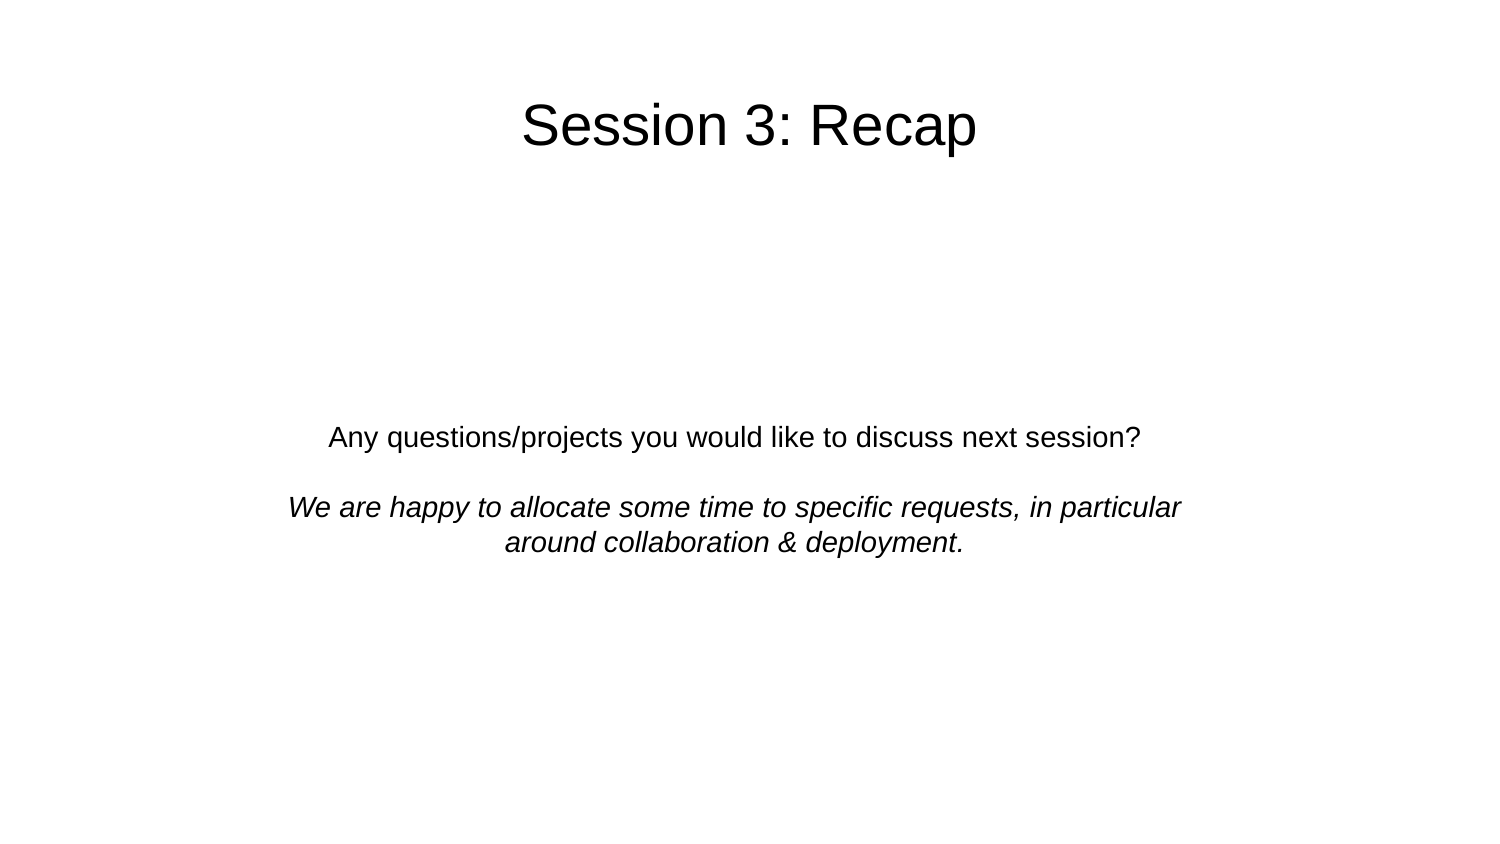

# Session 3: Recap
Any questions/projects you would like to discuss next session?

We are happy to allocate some time to specific requests, in particular around collaboration & deployment.